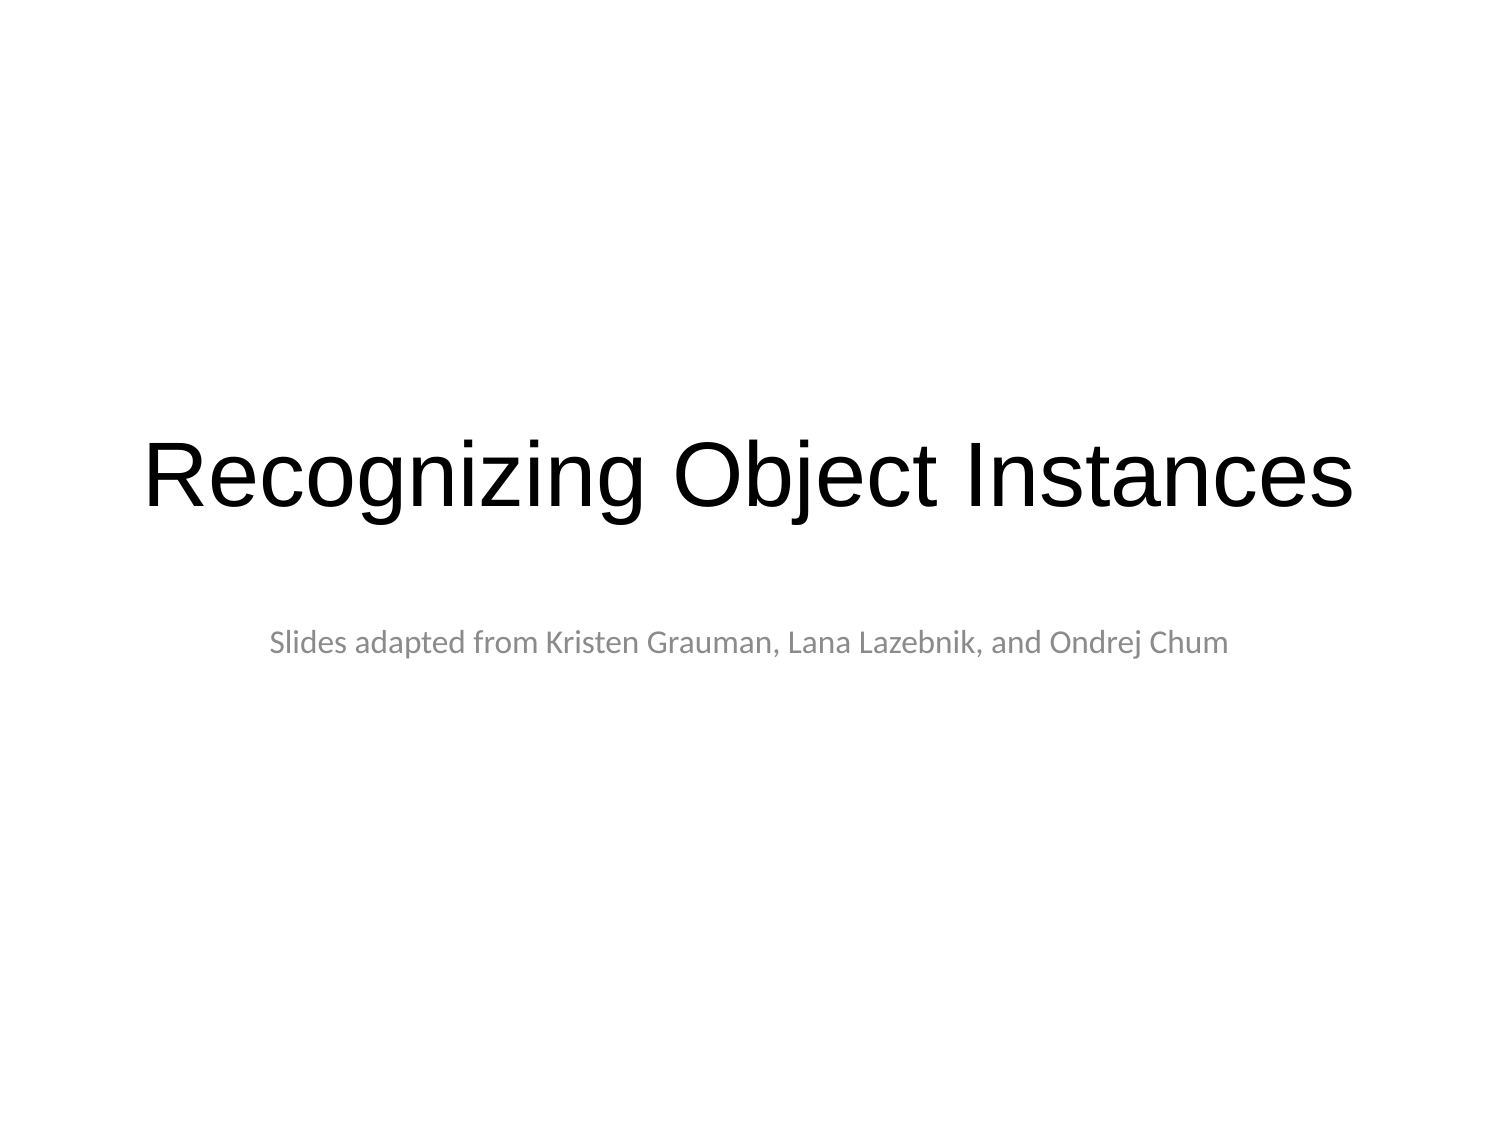

# Recognizing Object Instances
Slides adapted from Kristen Grauman, Lana Lazebnik, and Ondrej Chum